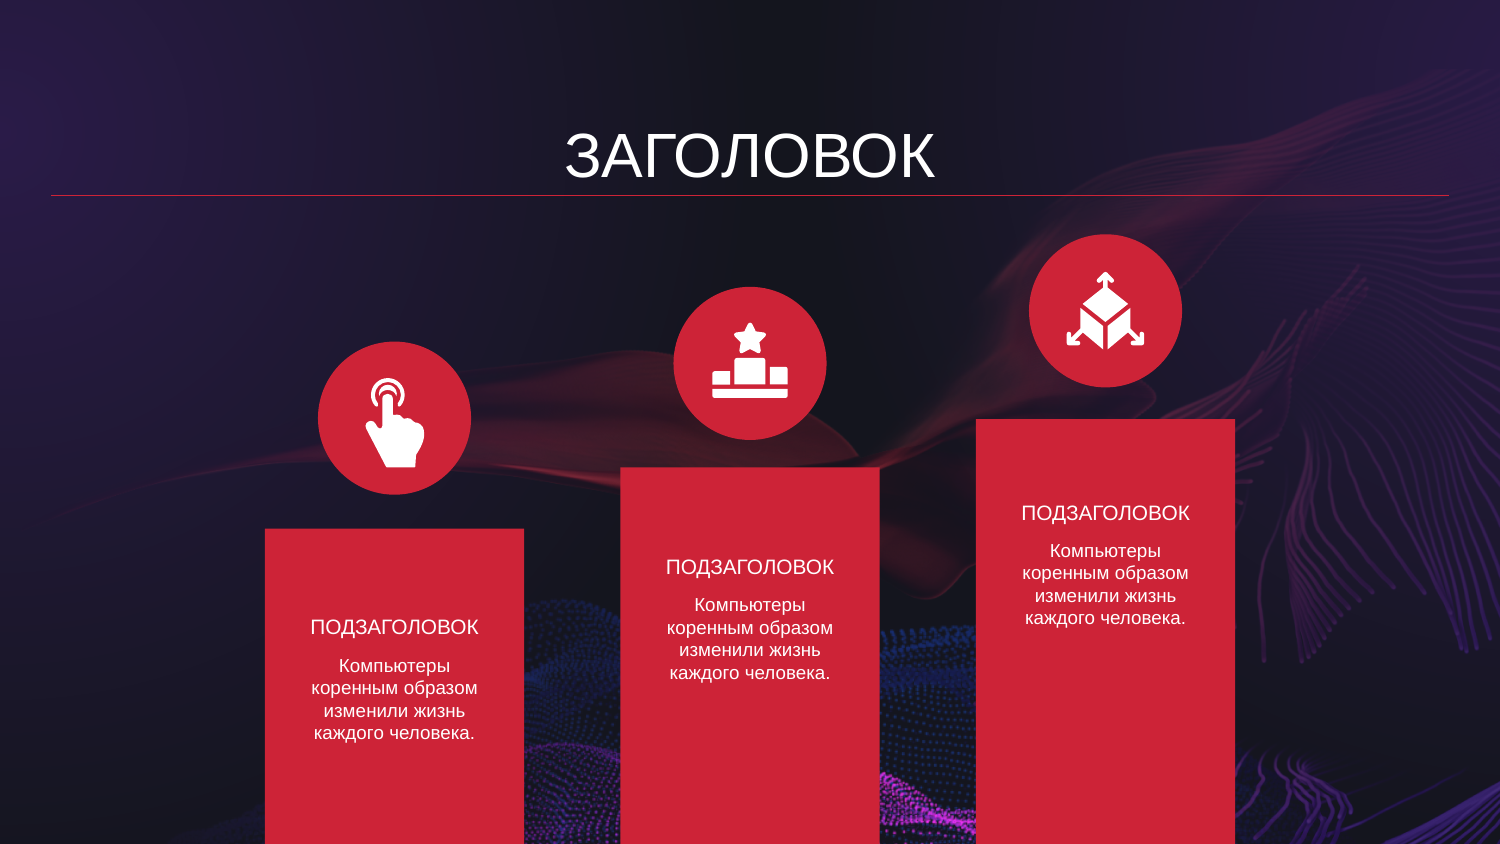

ЗАГОЛОВОК

ПОДЗАГОЛОВОК
Компьютеры коренным образом изменили жизнь каждого человека.

# ПОДЗАГОЛОВОК
Компьютеры коренным образом изменили жизнь каждого человека.
ПОДЗАГОЛОВОК
Компьютеры коренным образом изменили жизнь каждого человека.